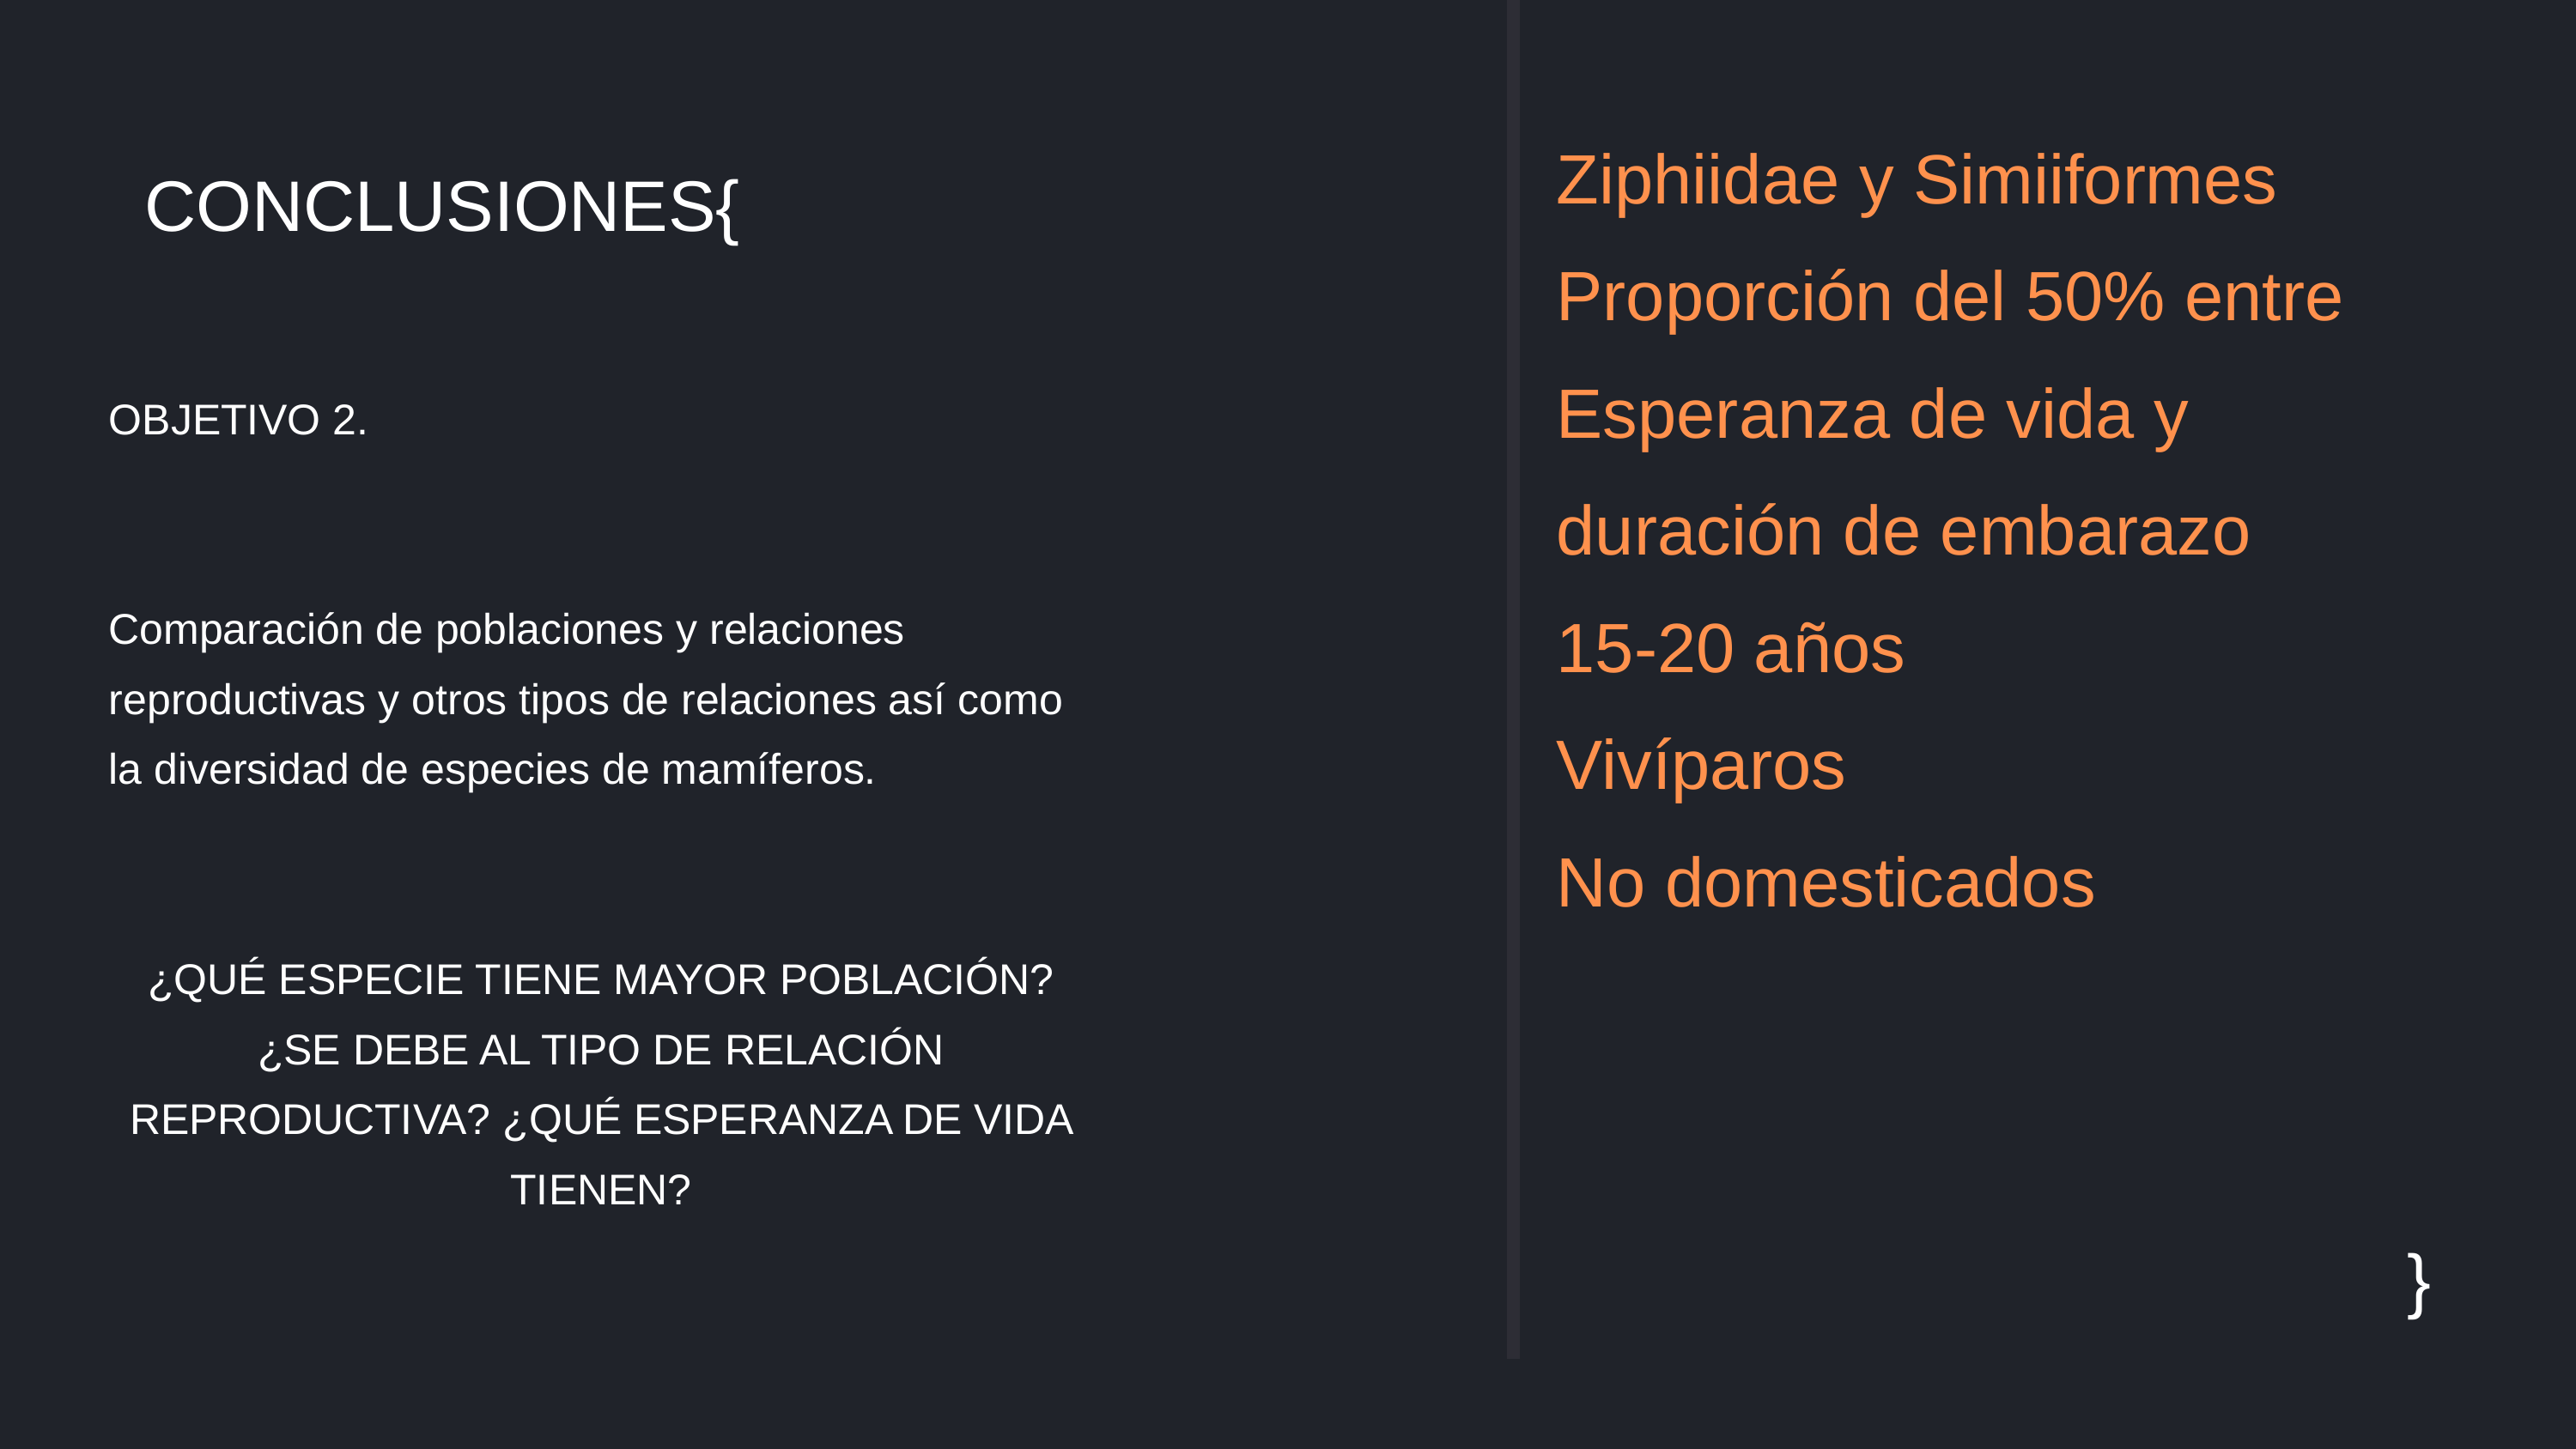

Ziphiidae y Simiiformes
Proporción del 50% entre Esperanza de vida y duración de embarazo
15-20 años
Vivíparos
No domesticados

CONCLUSIONES{
OBJETIVO 2.

Comparación de poblaciones y relaciones reproductivas y otros tipos de relaciones así como la diversidad de especies de mamíferos.

¿QUÉ ESPECIE TIENE MAYOR POBLACIÓN? ¿SE DEBE AL TIPO DE RELACIÓN REPRODUCTIVA? ¿QUÉ ESPERANZA DE VIDA TIENEN?

}